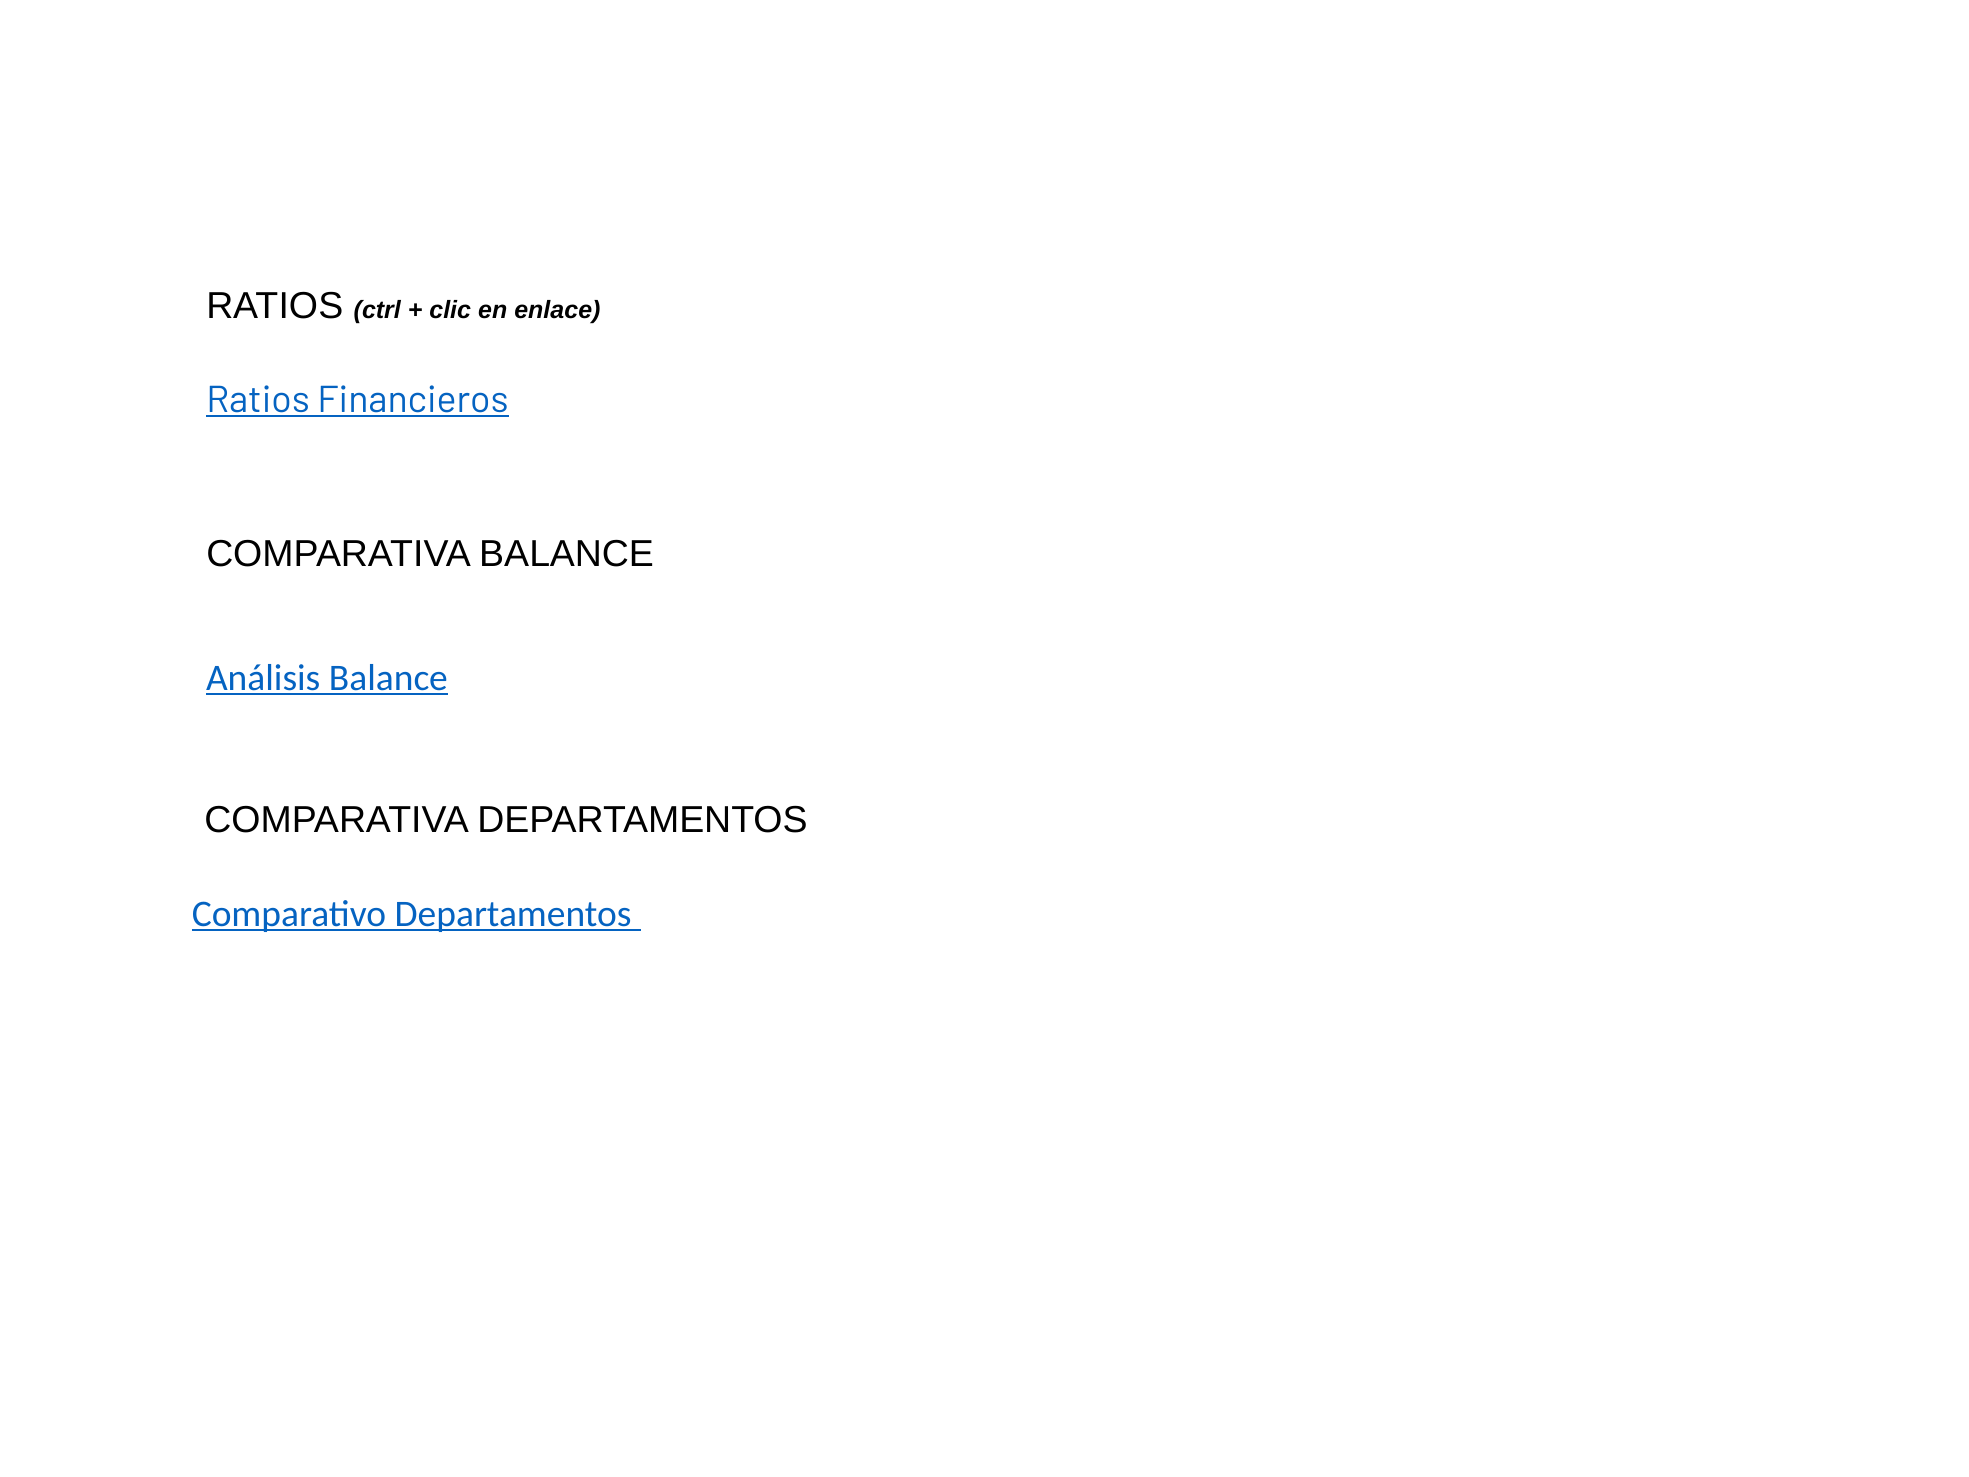

RATIOS (ctrl + clic en enlace)
Ratios Financieros
COMPARATIVA BALANCE
Análisis Balance
COMPARATIVA DEPARTAMENTOS
Comparativo Departamentos